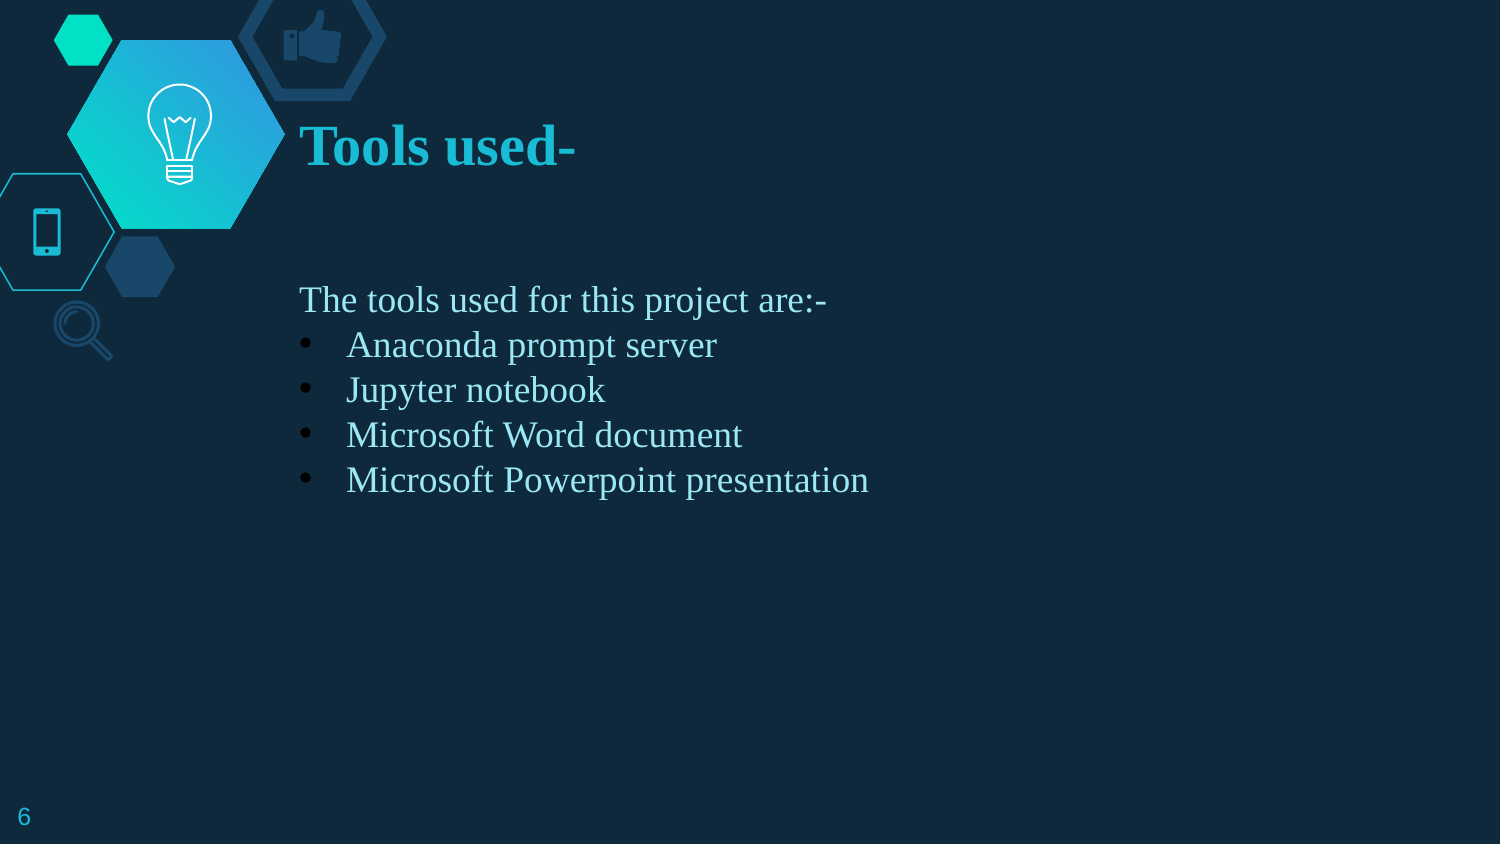

# Tools used-
The tools used for this project are:-
Anaconda prompt server
Jupyter notebook
Microsoft Word document
Microsoft Powerpoint presentation

6